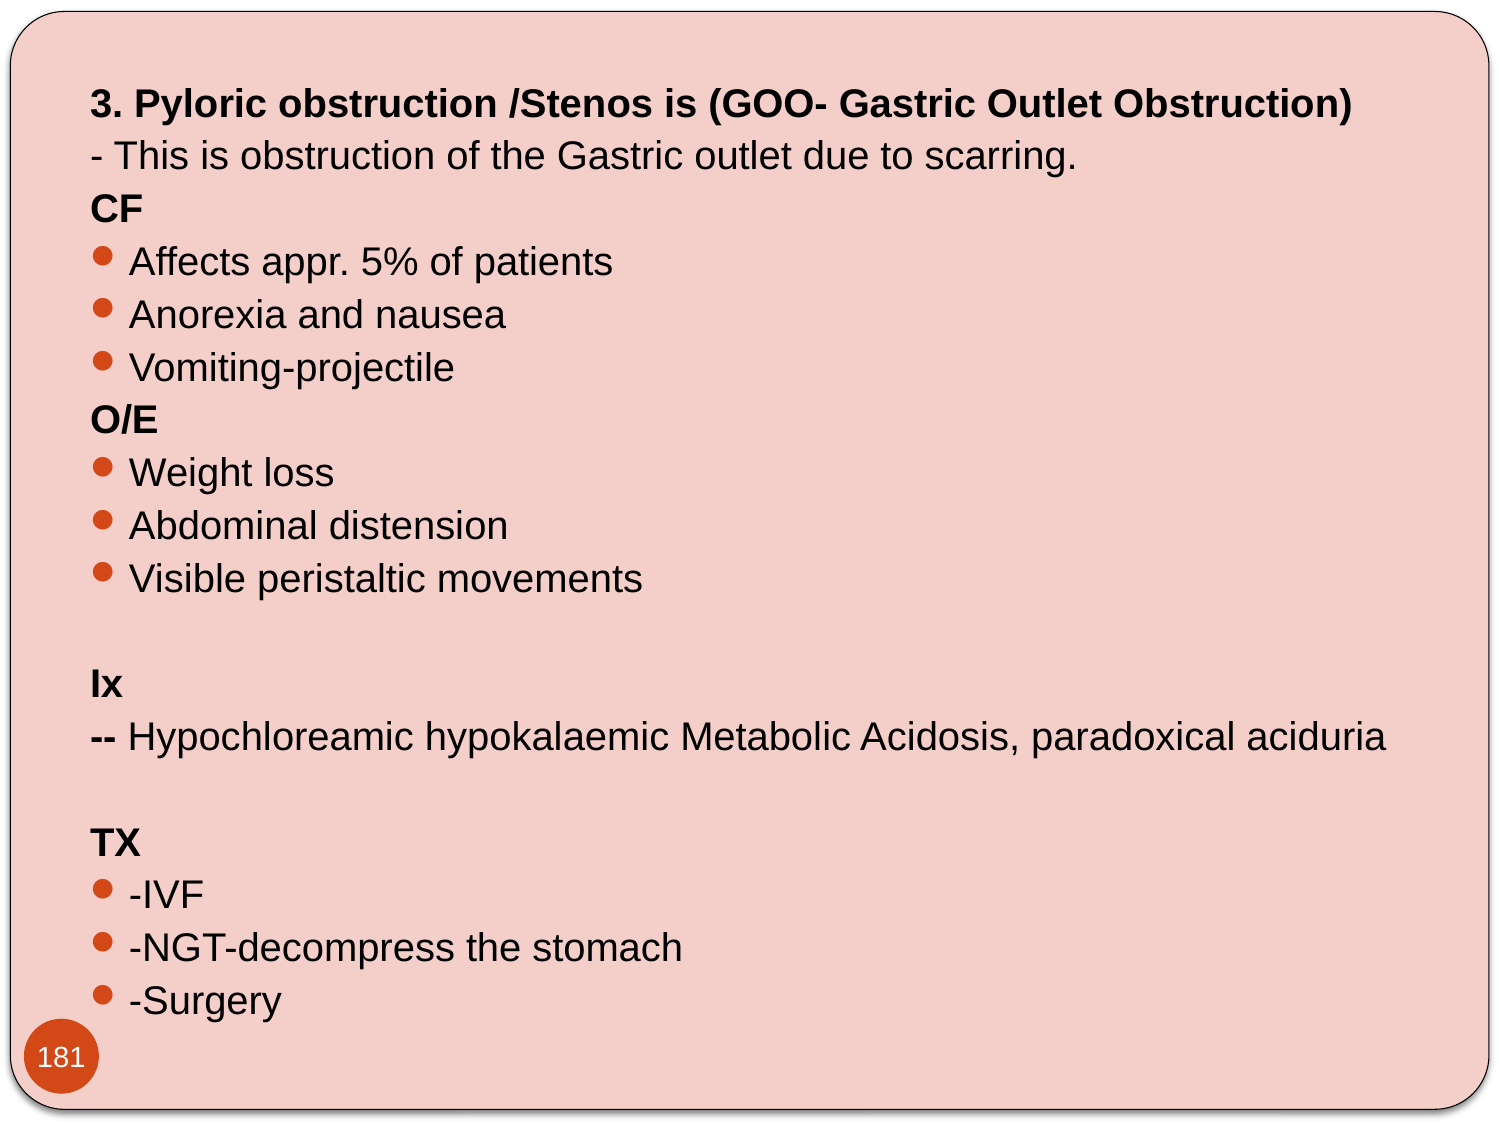

3. Pyloric obstruction /Stenos is (GOO- Gastric Outlet Obstruction)
- This is obstruction of the Gastric outlet due to scarring.
CF
Affects appr. 5% of patients
Anorexia and nausea
Vomiting-projectile
O/E
Weight loss
Abdominal distension
Visible peristaltic movements

Ix
-- Hypochloreamic hypokalaemic Metabolic Acidosis, paradoxical aciduria

TX
-IVF
-NGT-decompress the stomach
-Surgery
181